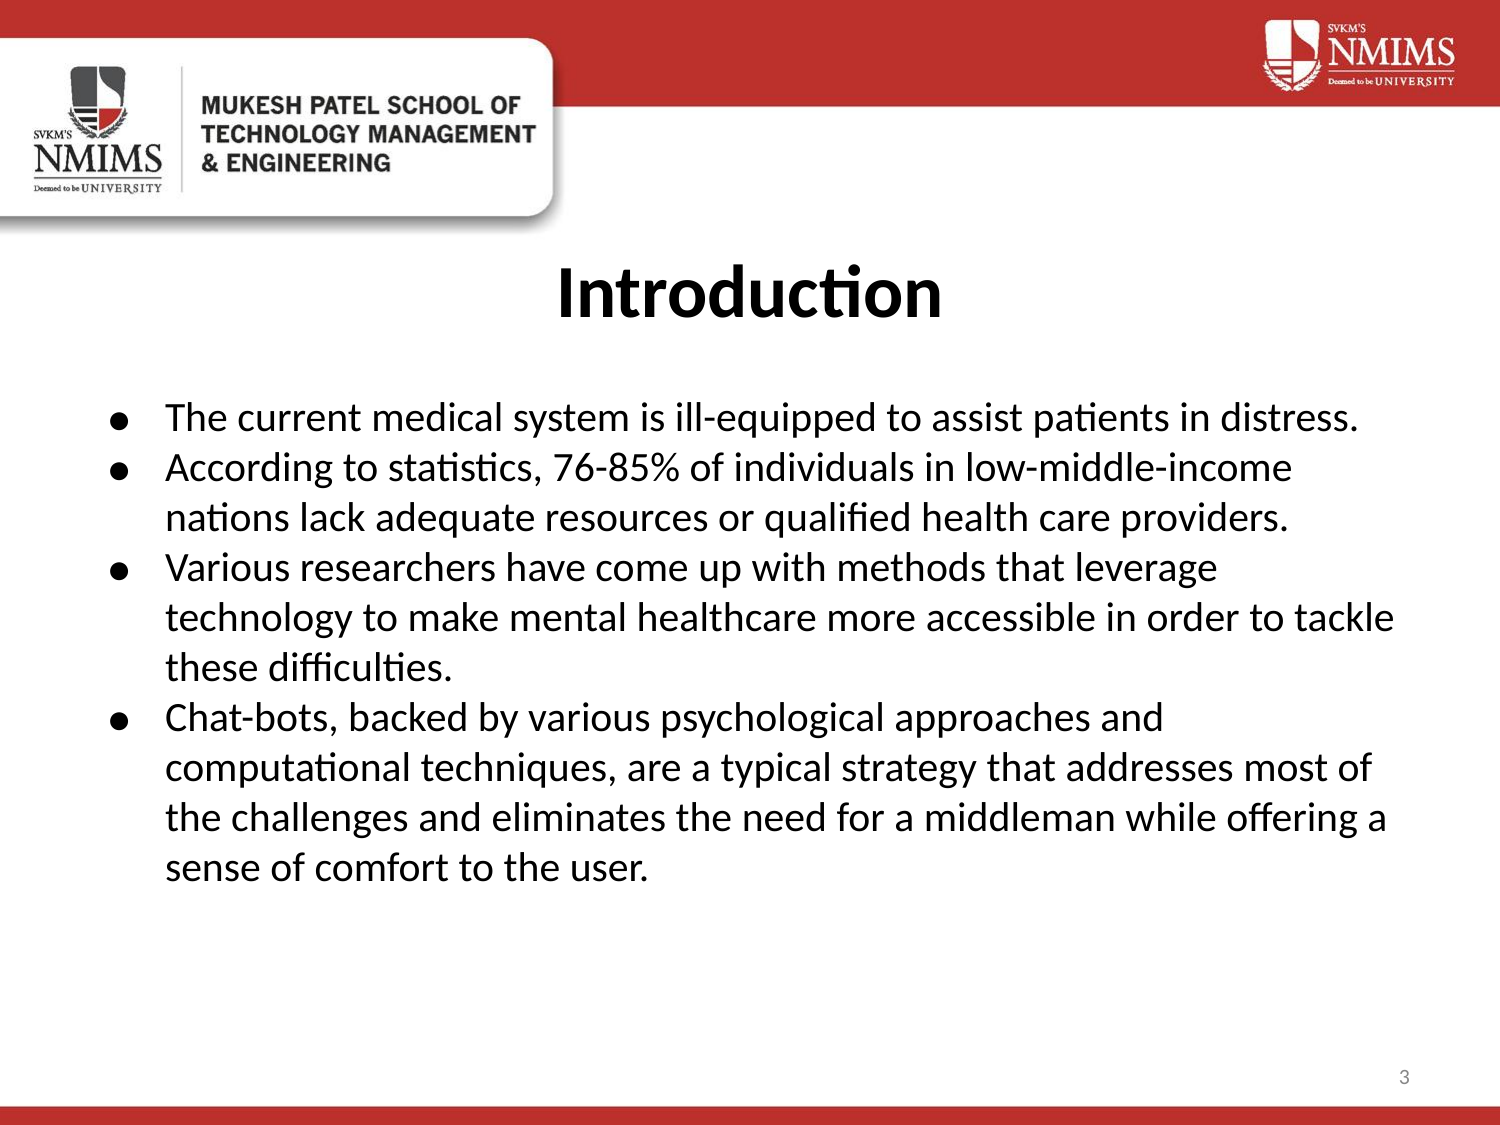

# Introduction
The current medical system is ill-equipped to assist patients in distress.
According to statistics, 76-85% of individuals in low-middle-income nations lack adequate resources or qualified health care providers.
Various researchers have come up with methods that leverage technology to make mental healthcare more accessible in order to tackle these difficulties.
Chat-bots, backed by various psychological approaches and computational techniques, are a typical strategy that addresses most of the challenges and eliminates the need for a middleman while offering a sense of comfort to the user.

3